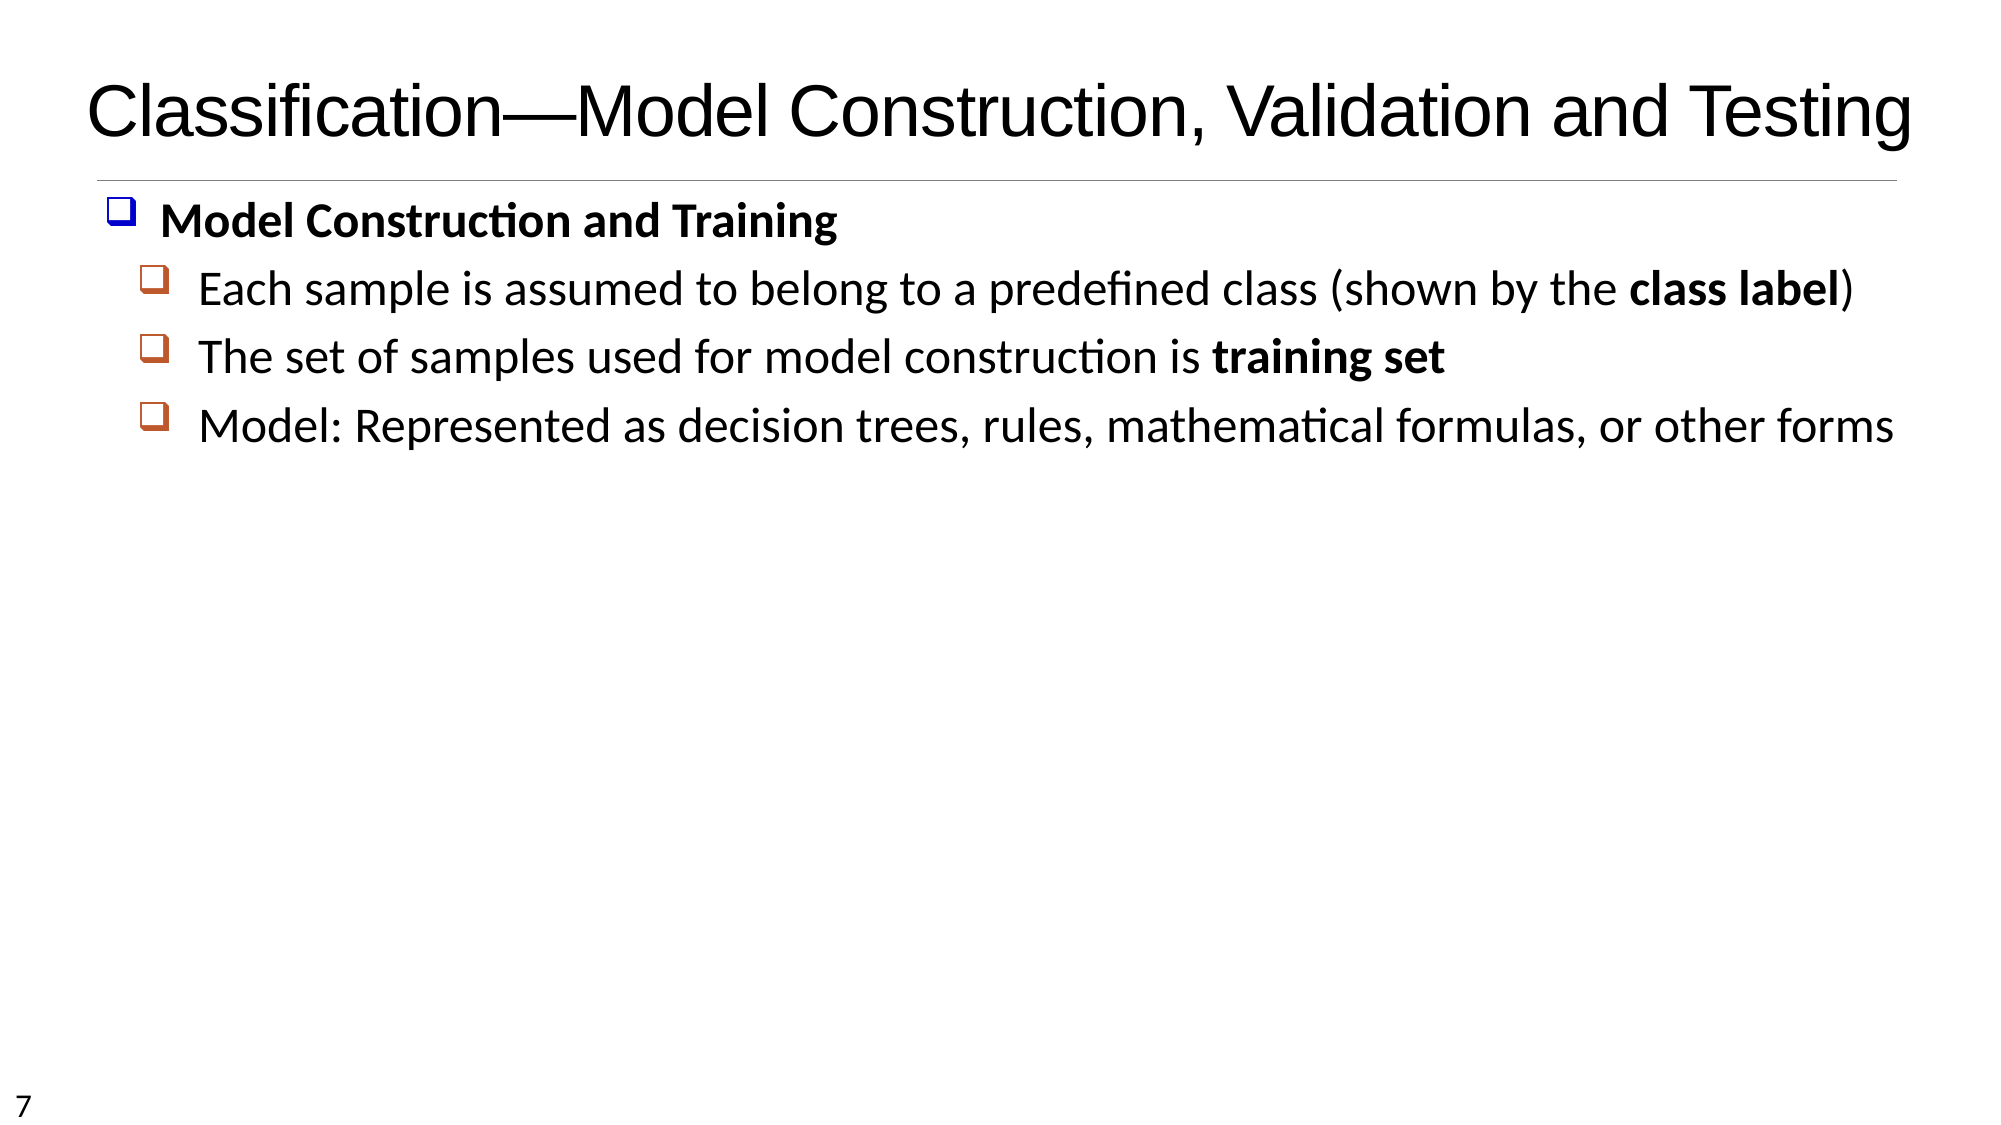

# Classification—Model Construction, Validation and Testing
Model Construction and Training
Each sample is assumed to belong to a predefined class (shown by the class label)
The set of samples used for model construction is training set
Model: Represented as decision trees, rules, mathematical formulas, or other forms